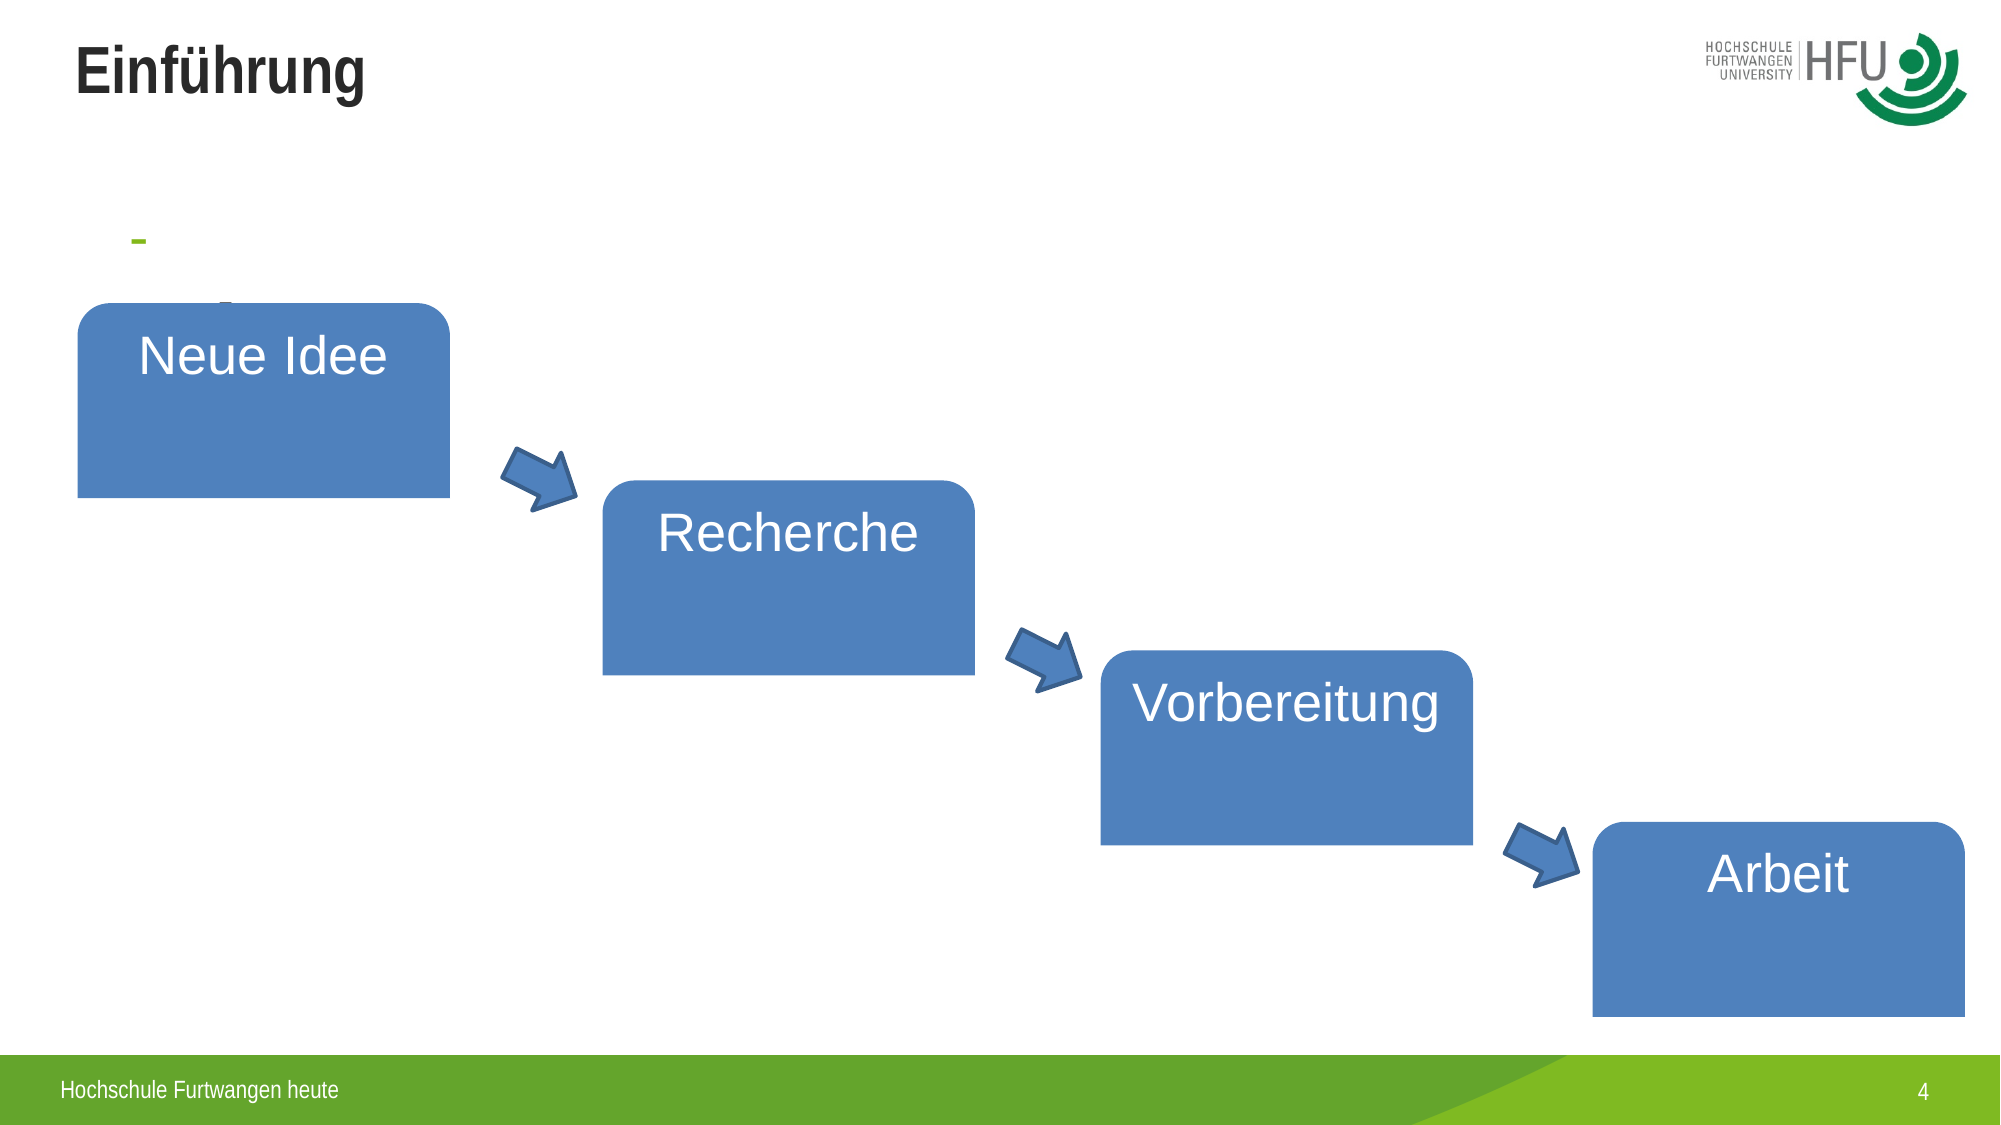

Einführung

Neue Idee

Recherche

Vorbereitung
Arbeit

4
Hochschule Furtwangen heute